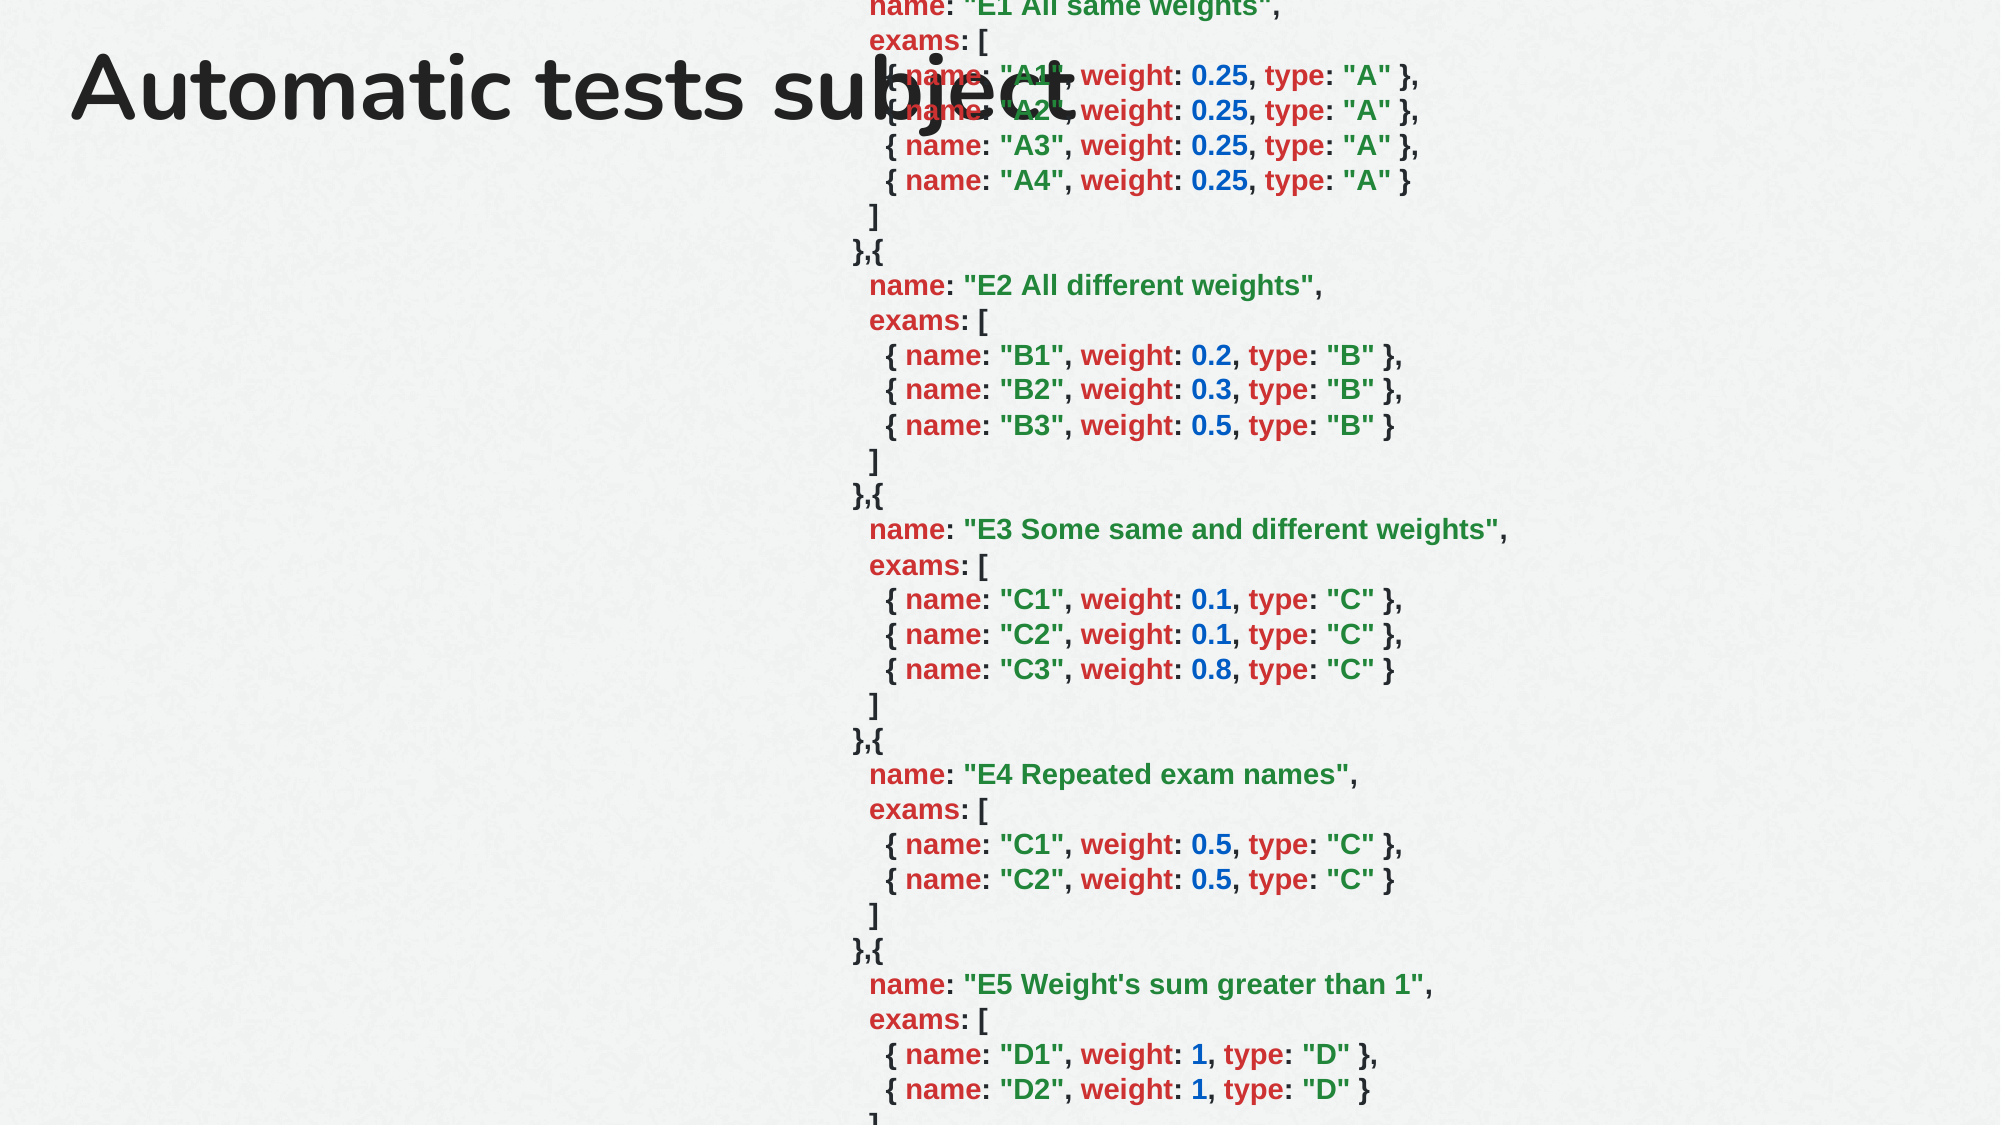

[
  {
    name: "E1 All same weights",
    exams: [
      { name: "A1", weight: 0.25, type: "A" },
      { name: "A2", weight: 0.25, type: "A" },
      { name: "A3", weight: 0.25, type: "A" },
      { name: "A4", weight: 0.25, type: "A" }
    ]
  },{
    name: "E2 All different weights",
    exams: [
      { name: "B1", weight: 0.2, type: "B" },
      { name: "B2", weight: 0.3, type: "B" },
      { name: "B3", weight: 0.5, type: "B" }
    ]
  },{
    name: "E3 Some same and different weights",
    exams: [
      { name: "C1", weight: 0.1, type: "C" },
      { name: "C2", weight: 0.1, type: "C" },
      { name: "C3", weight: 0.8, type: "C" }
    ]
  },{
    name: "E4 Repeated exam names",
    exams: [
      { name: "C1", weight: 0.5, type: "C" },
      { name: "C2", weight: 0.5, type: "C" }
    ]
  },{
    name: "E5 Weight's sum greater than 1",
    exams: [
      { name: "D1", weight: 1, type: "D" },
      { name: "D2", weight: 1, type: "D" }
    ]
  }
]
# Automatic tests subject